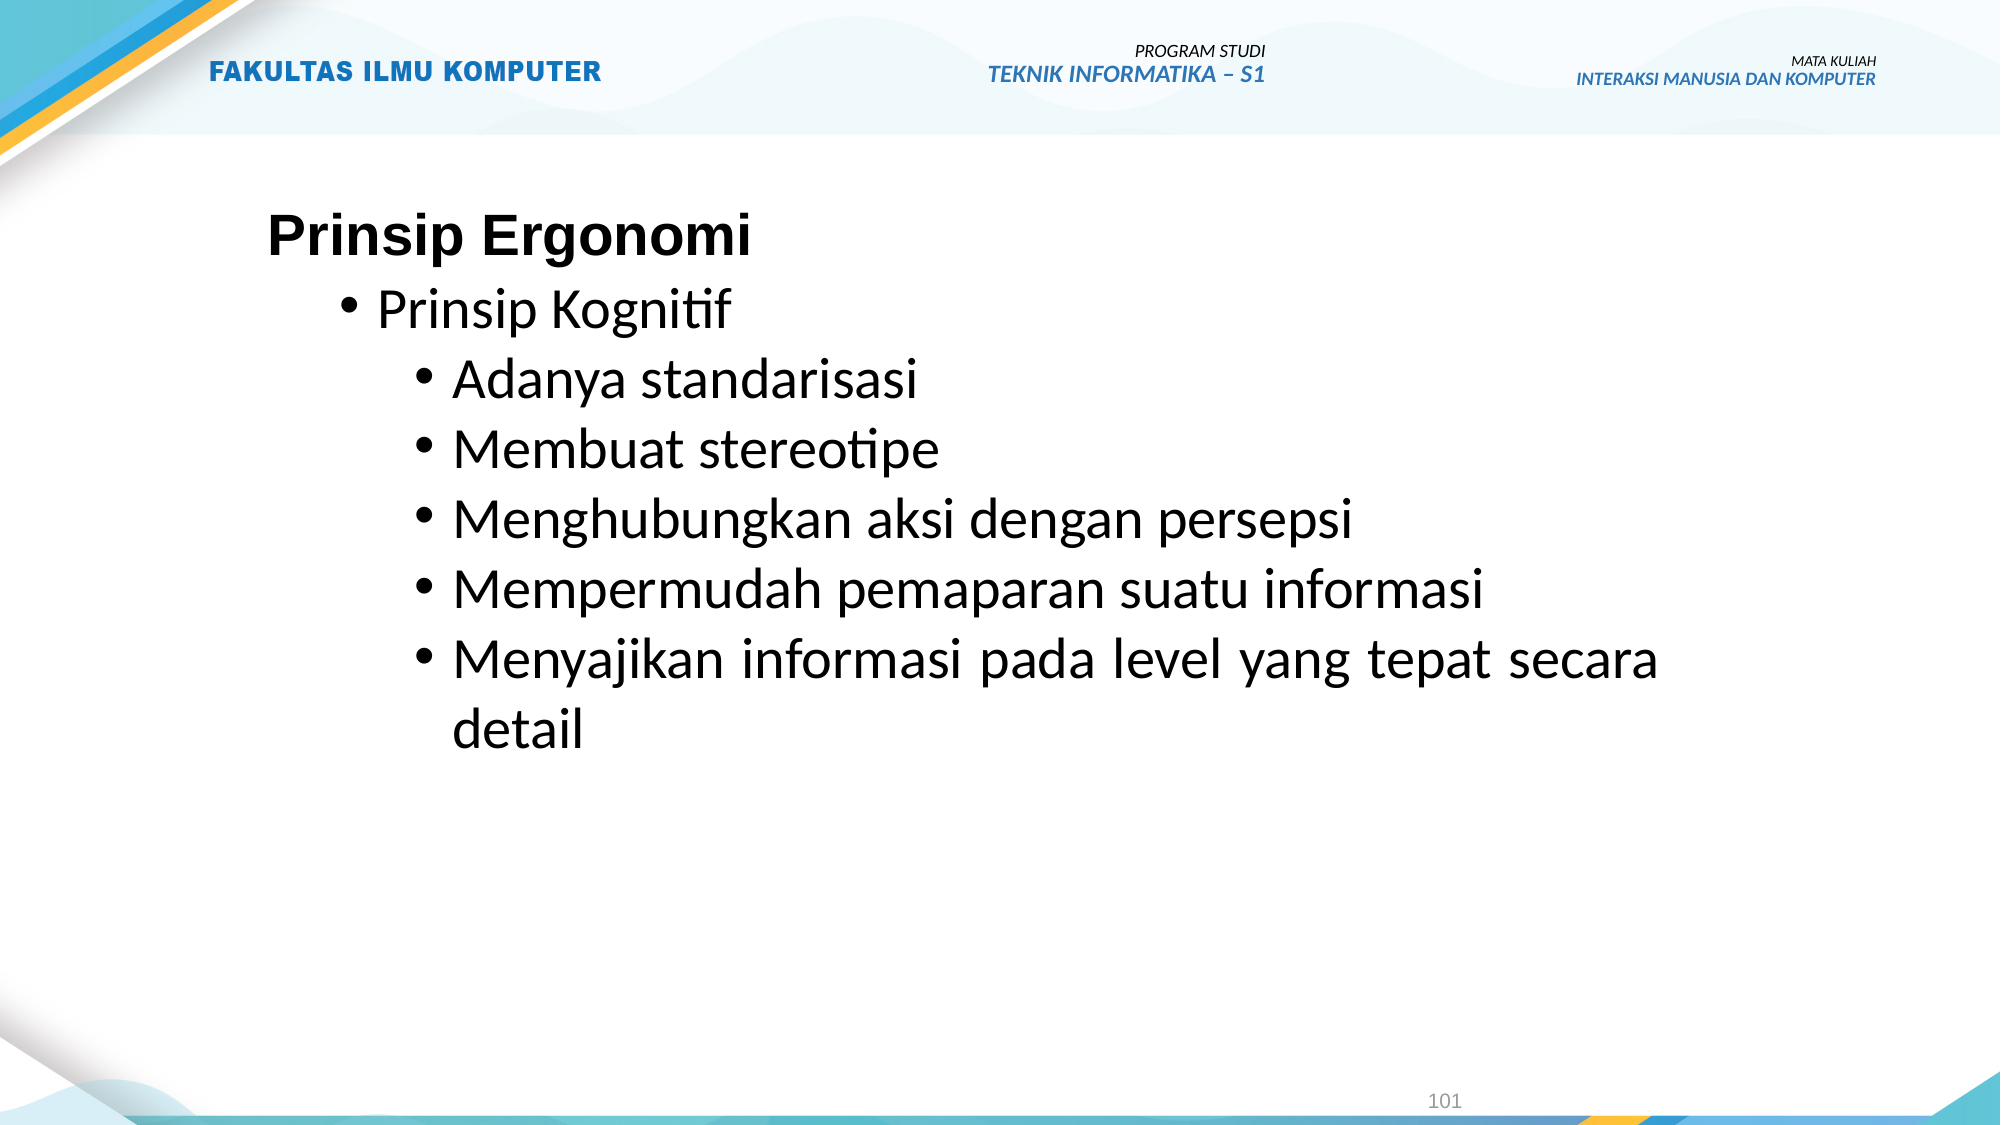

PROGRAM STUDI
TEKNIK INFORMATIKA – S1
MATA KULIAH
INTERAKSI MANUSIA DAN KOMPUTER
# Prinsip Ergonomi
Prinsip Kognitif
Adanya standarisasi
Membuat stereotipe
Menghubungkan aksi dengan persepsi
Mempermudah pemaparan suatu informasi
Menyajikan informasi pada level yang tepat secara detail
101